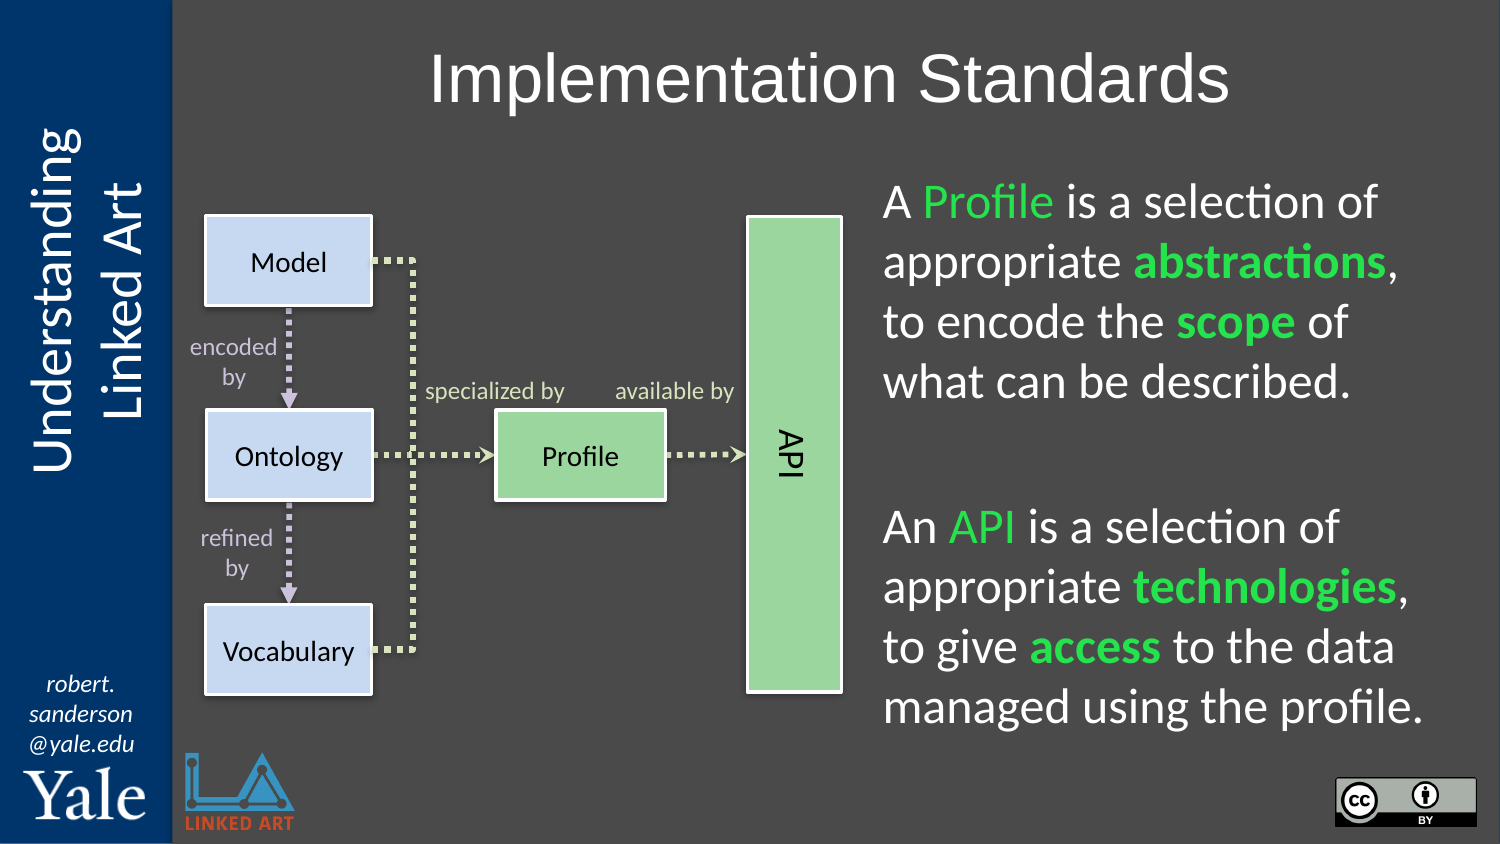

# Implementation Standards
A Profile is a selection of appropriate abstractions, to encode the scope of what can be described.
An API is a selection of appropriate technologies, to give access to the data managed using the profile.
Model
encoded
by
available by
specialized by
API
Ontology
Profile
refined
by
Vocabulary